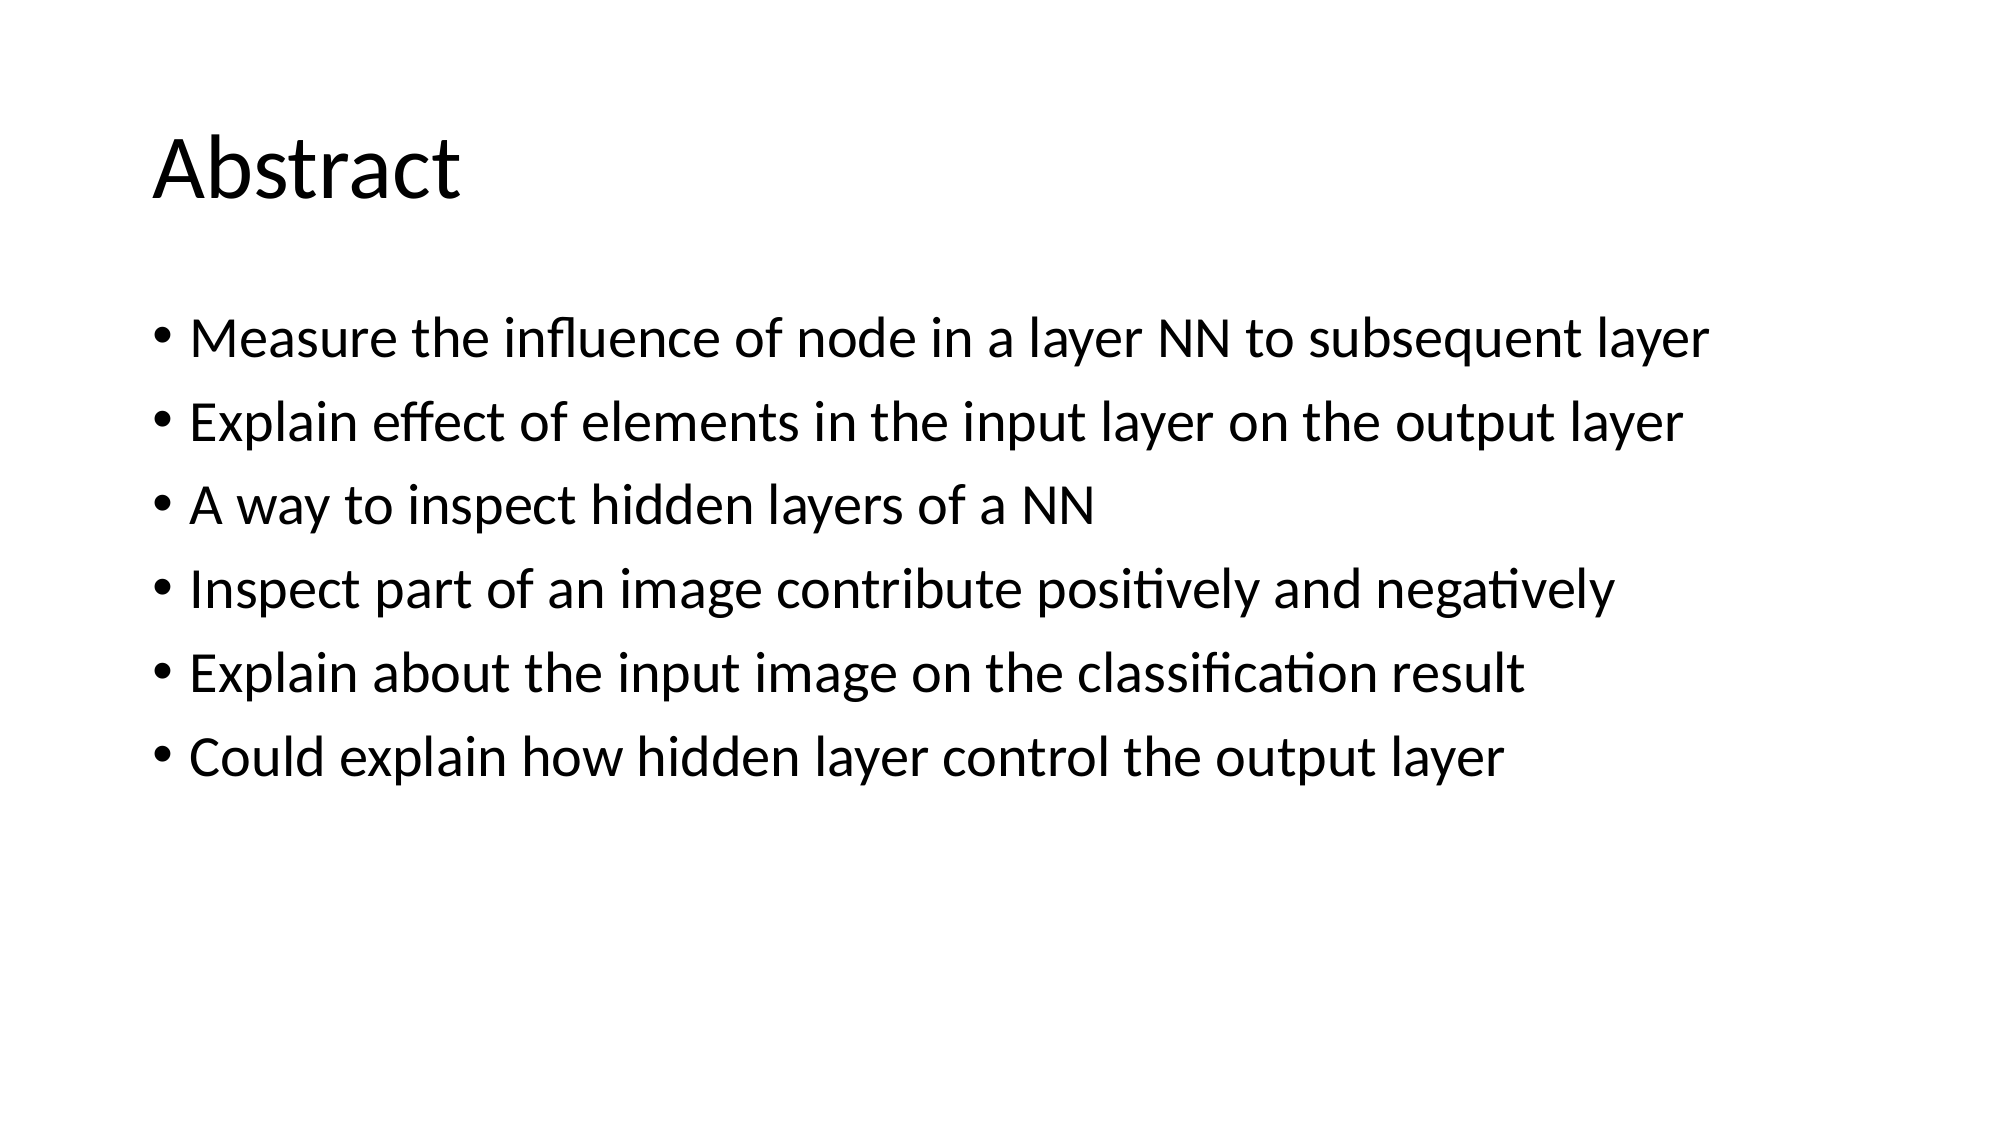

# Abstract
Measure the influence of node in a layer NN to subsequent layer
Explain effect of elements in the input layer on the output layer
A way to inspect hidden layers of a NN
Inspect part of an image contribute positively and negatively
Explain about the input image on the classification result
Could explain how hidden layer control the output layer